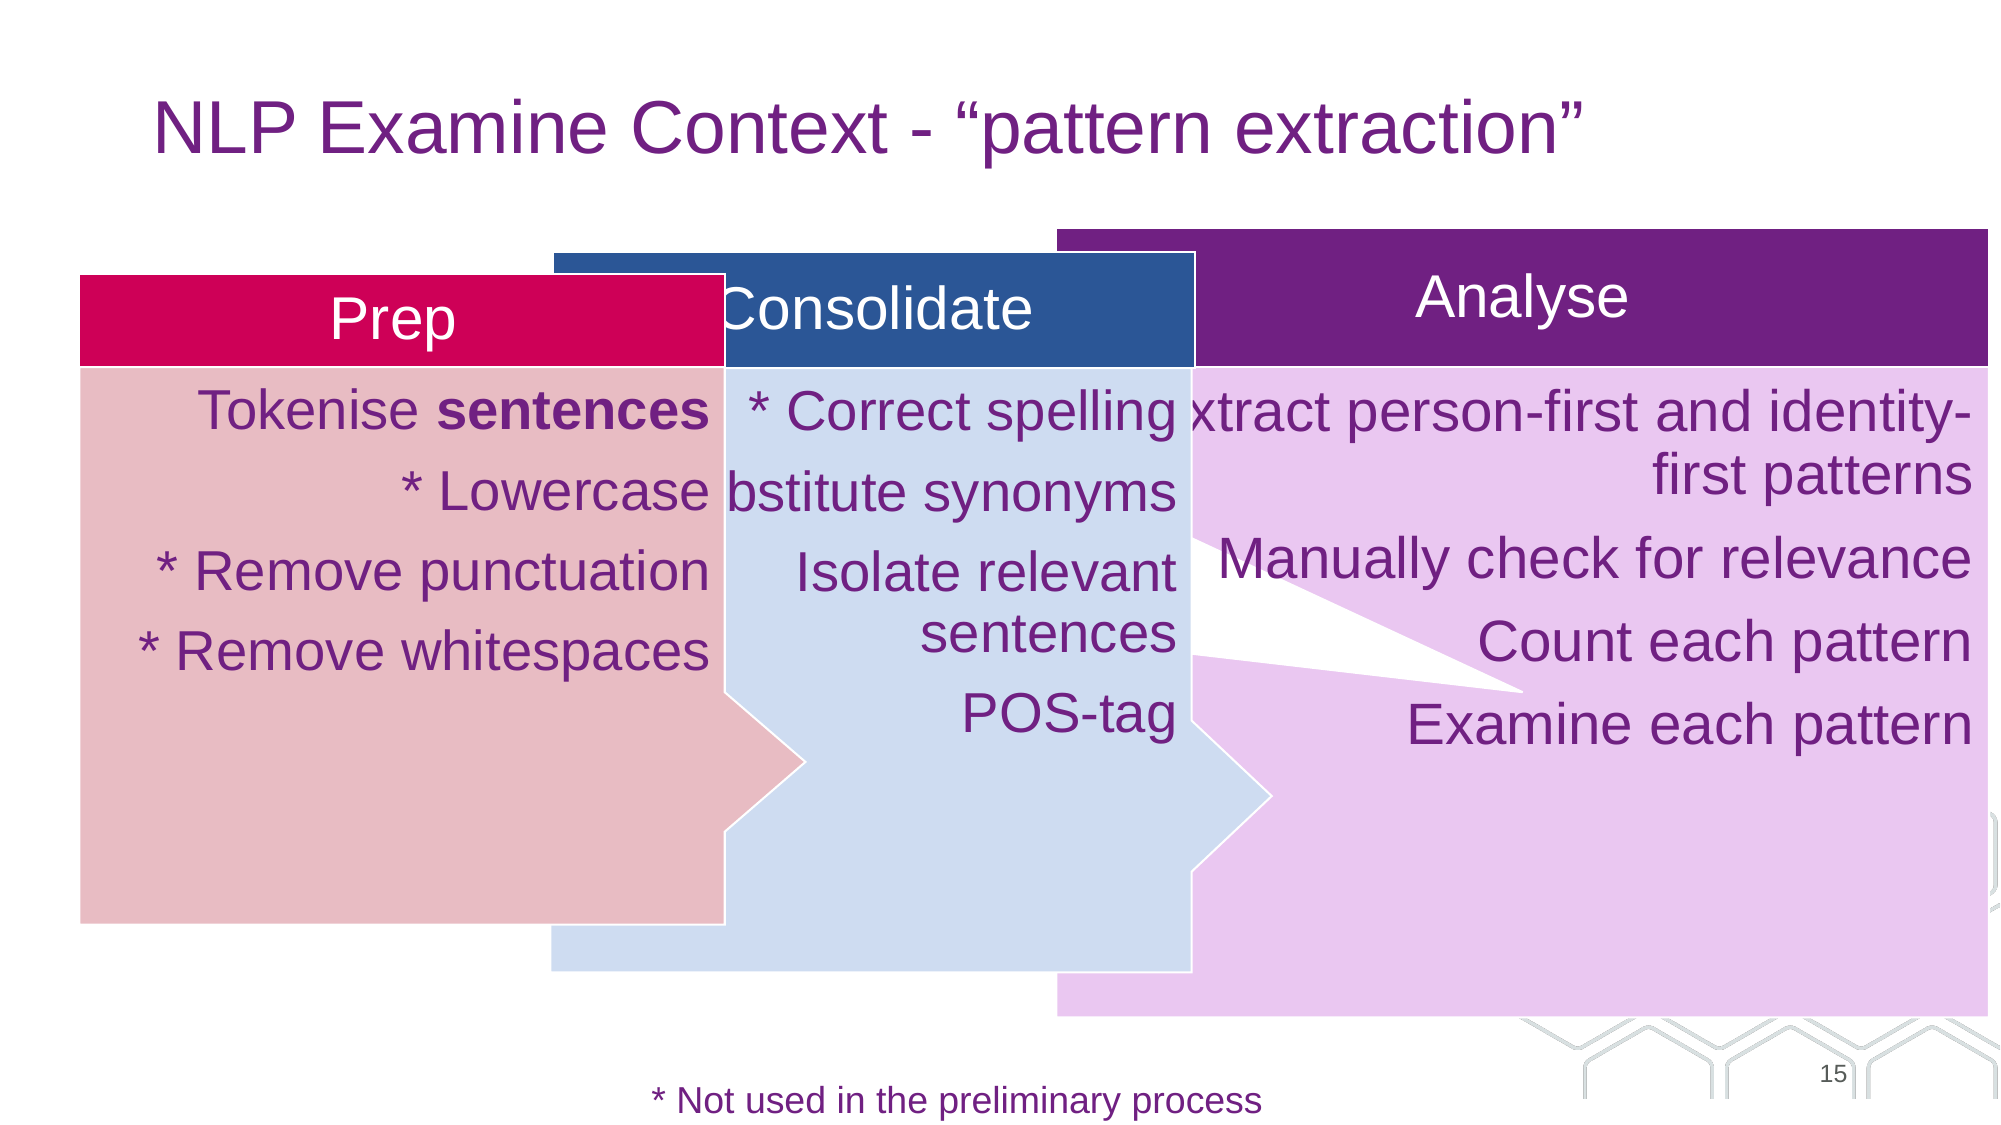

# NLP Examine Context - “pattern extraction”
Extract person-first and identity-first patterns
Manually check for relevance
Count each pattern
Examine each pattern
Analyse
* Correct spelling
* Substitute synonyms
Isolate relevant sentences
POS-tag
Consolidate
Tokenise sentences
* Lowercase
* Remove punctuation
* Remove whitespaces
Prep
15
* Not used in the preliminary process